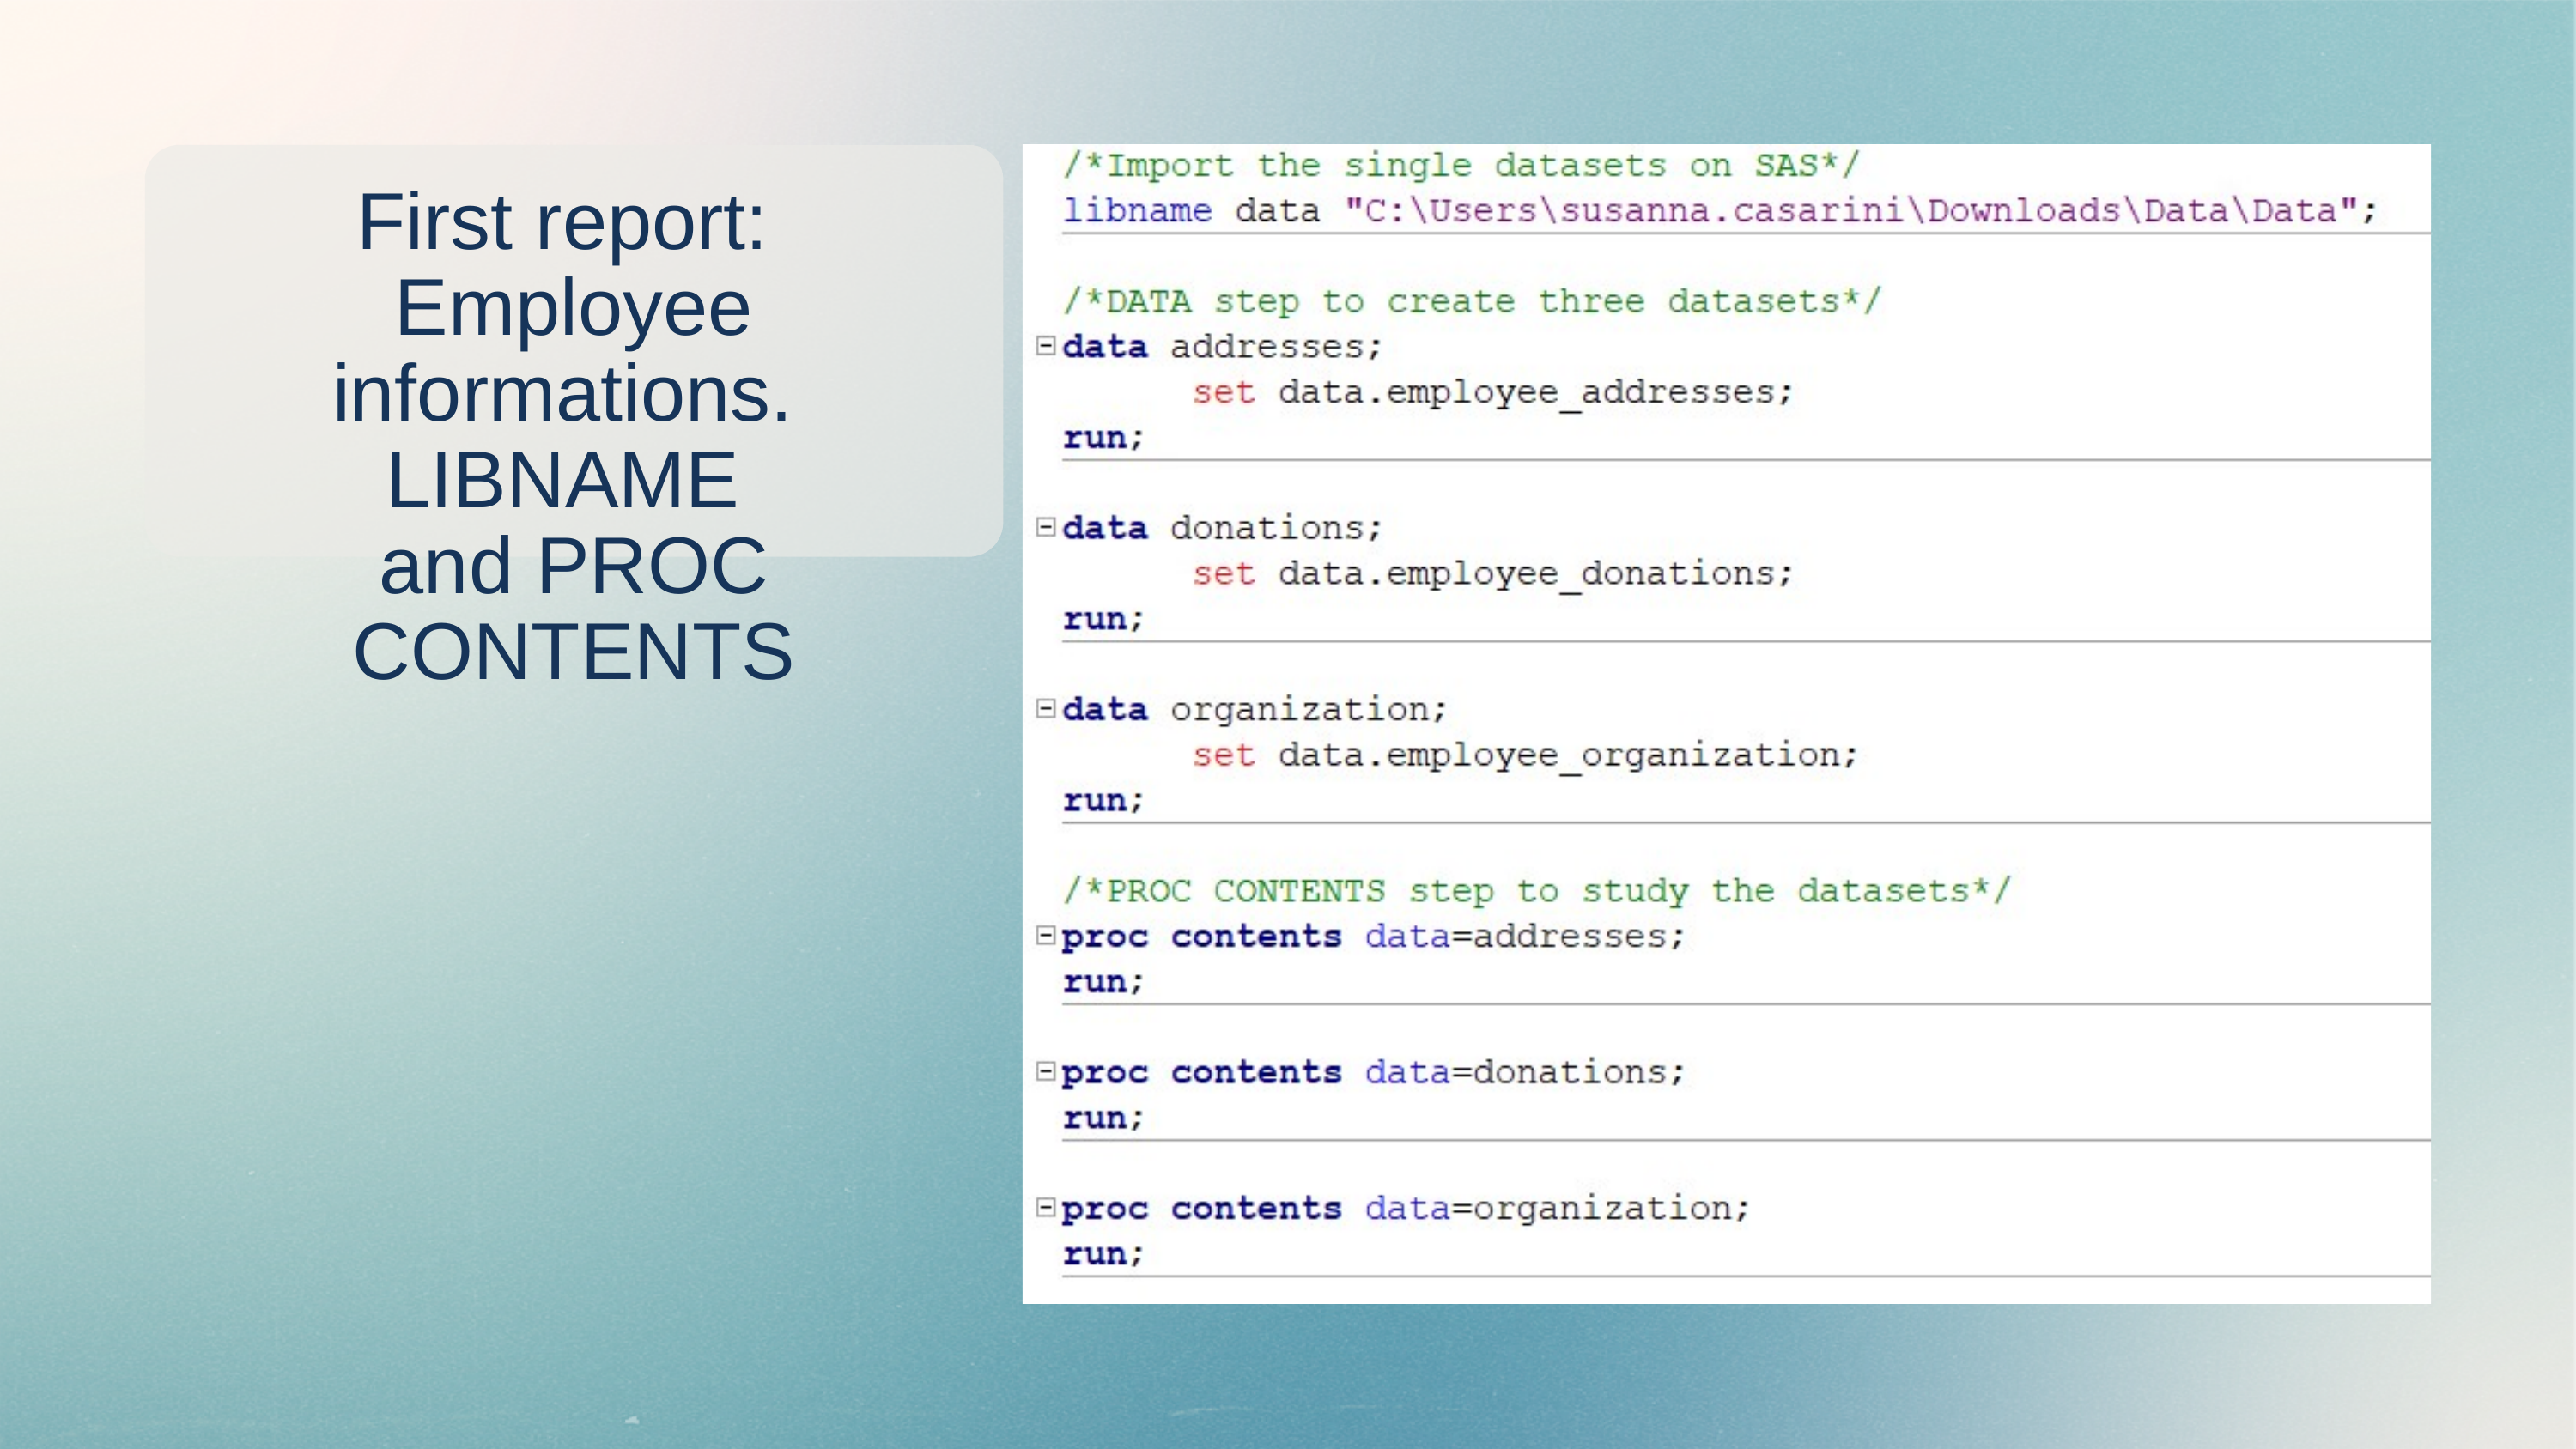

First report:
Employee informations.
LIBNAME
and PROC CONTENTS